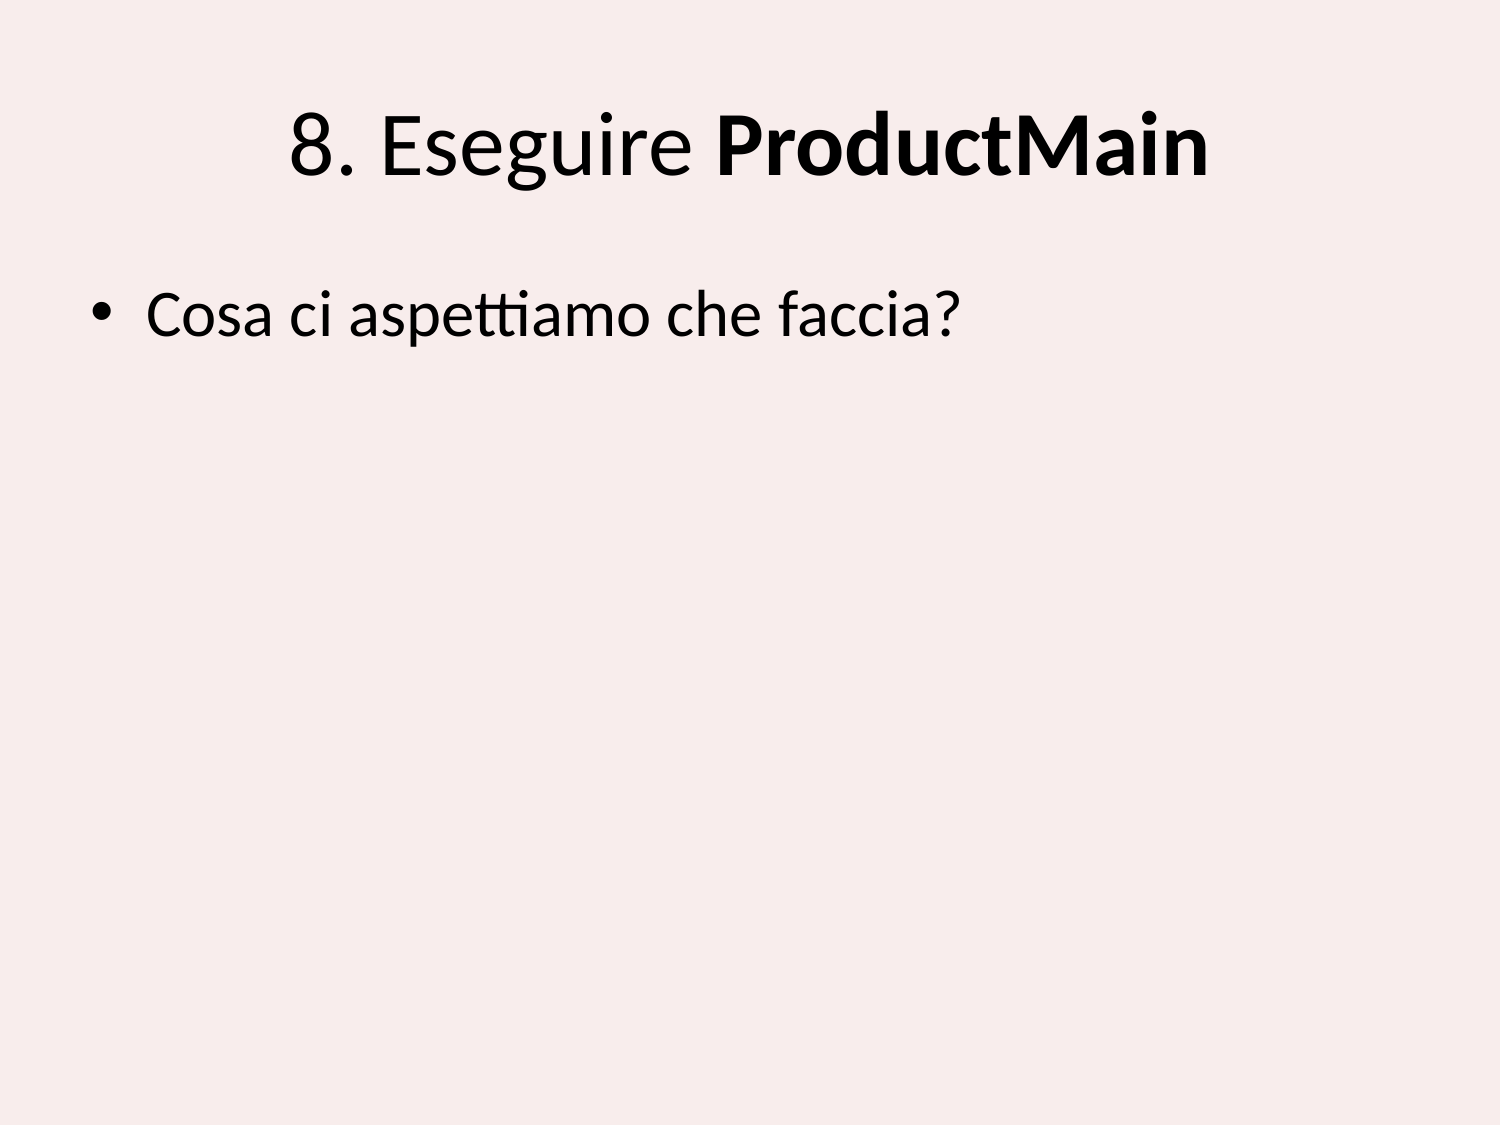

# 8. Eseguire ProductMain
Cosa ci aspettiamo che faccia?